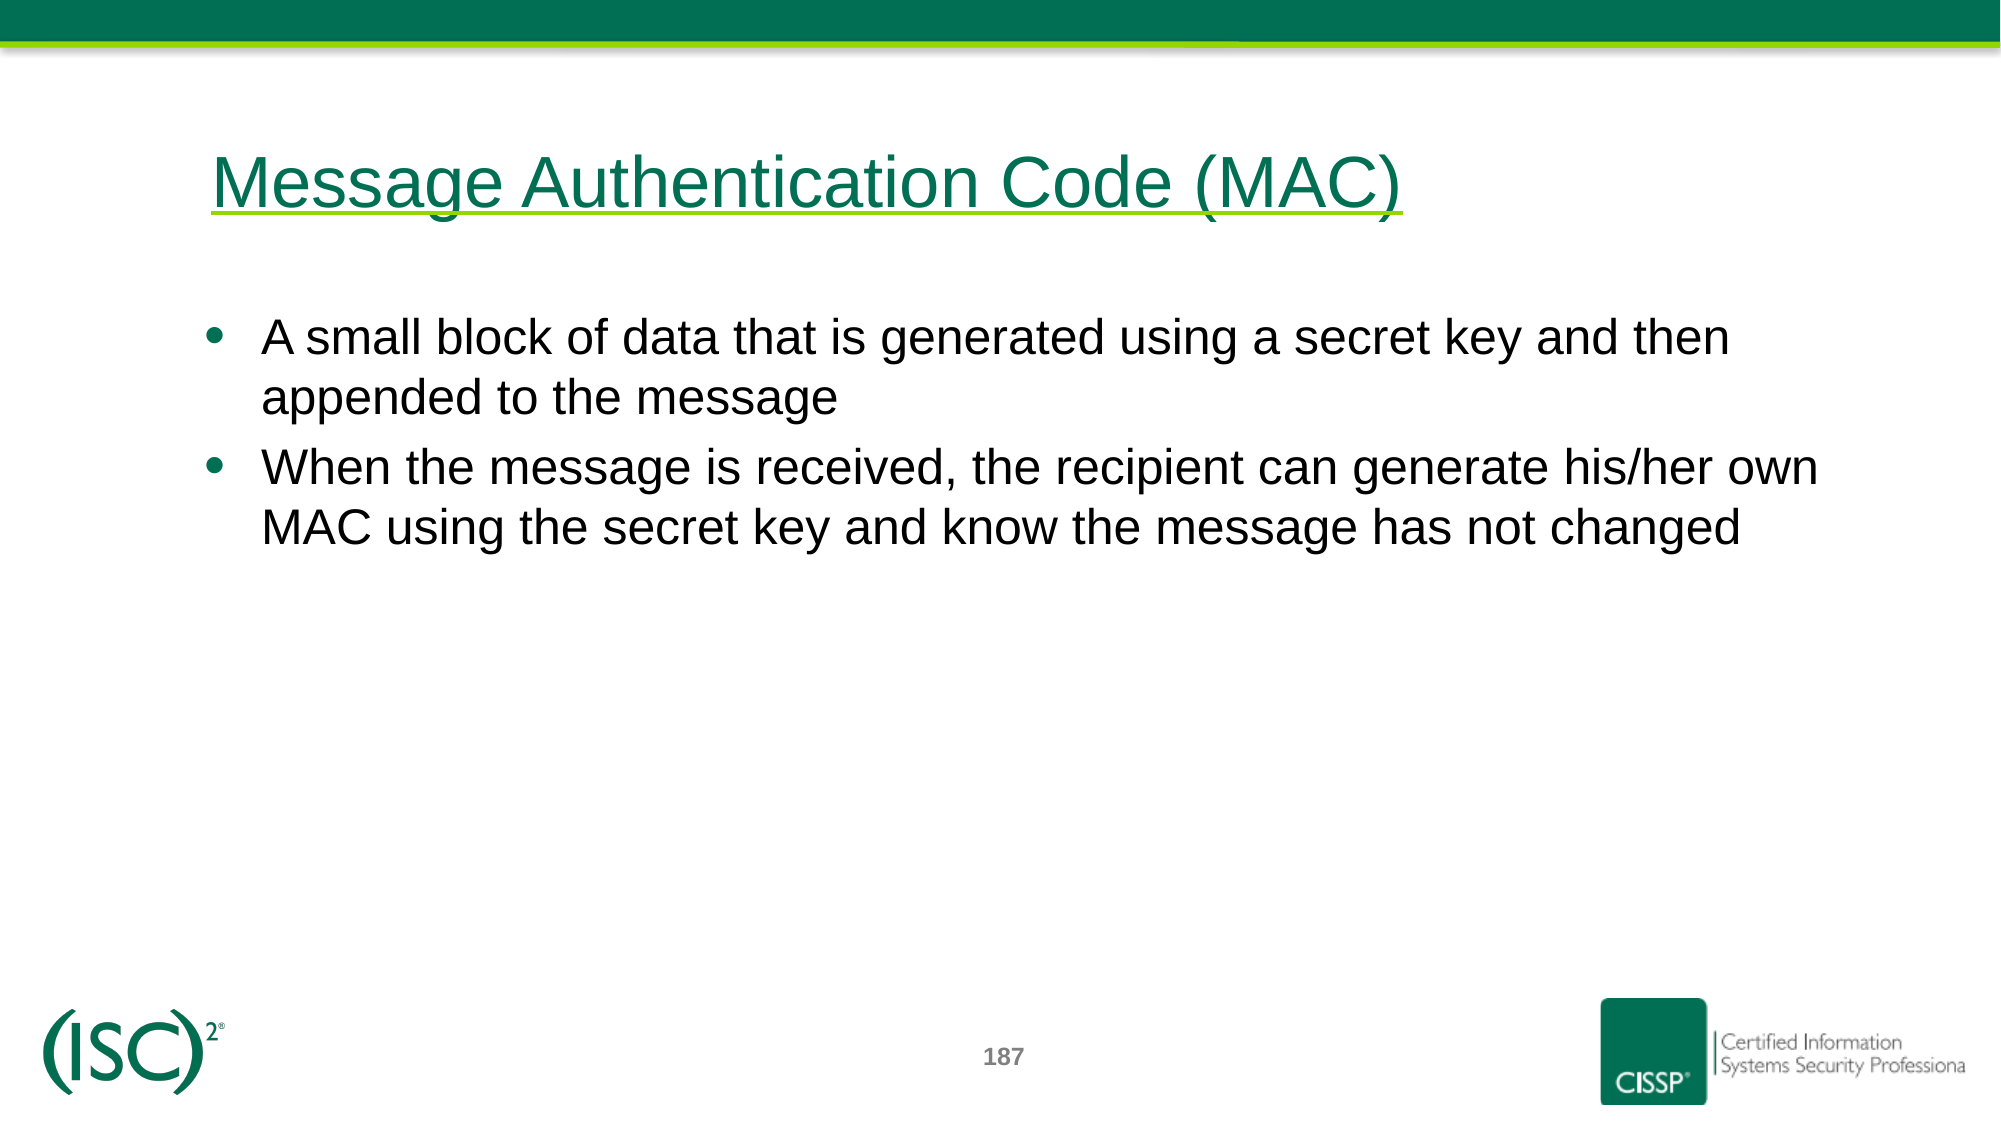

Message Authentication Code (MAC)
A small block of data that is generated using a secret key and then appended to the message
When the message is received, the recipient can generate his/her own MAC using the secret key and know the message has not changed